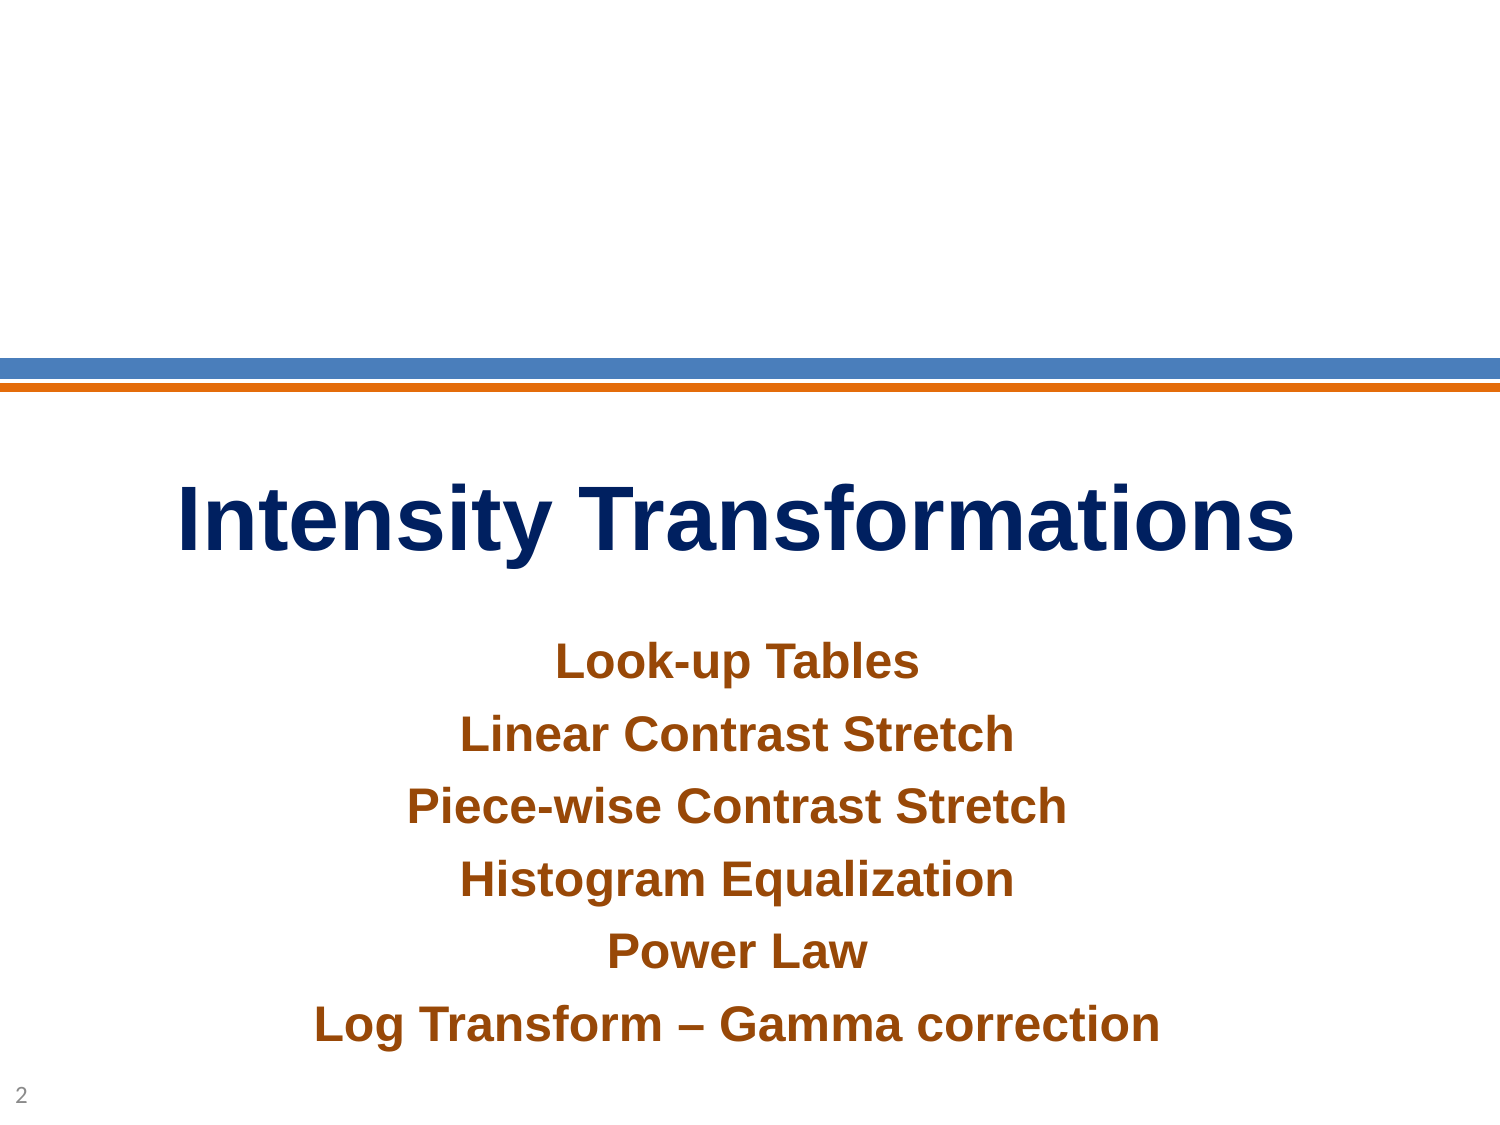

Intensity Transformations

Look-up Tables
Linear Contrast Stretch
Piece-wise Contrast Stretch
Histogram Equalization
Power Law
Log Transform – Gamma correction
2